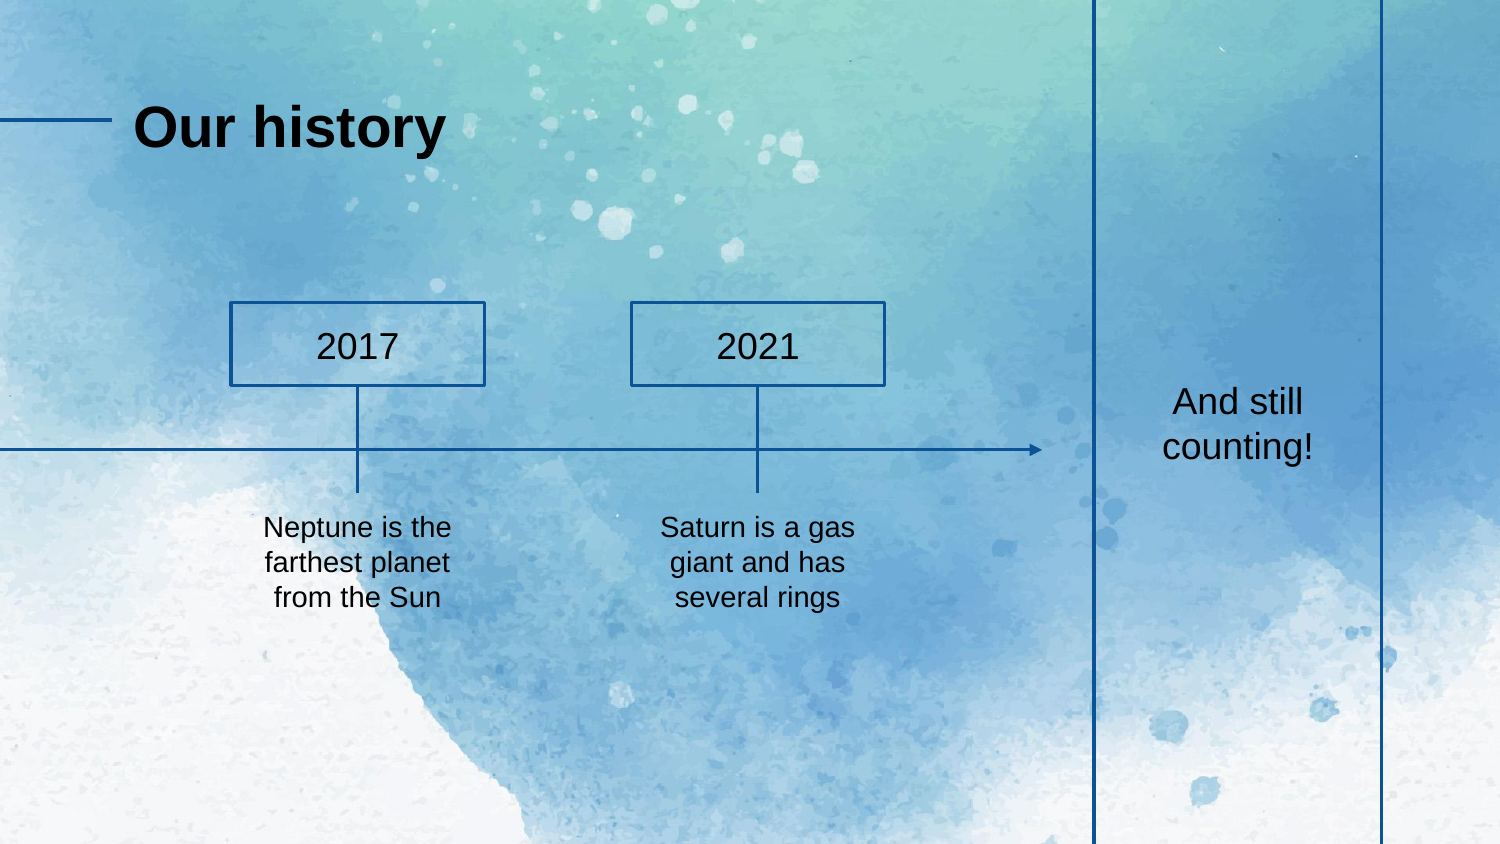

And still
counting!
# Our history
2021
2017
Neptune is the farthest planet from the Sun
Saturn is a gas giant and has several rings